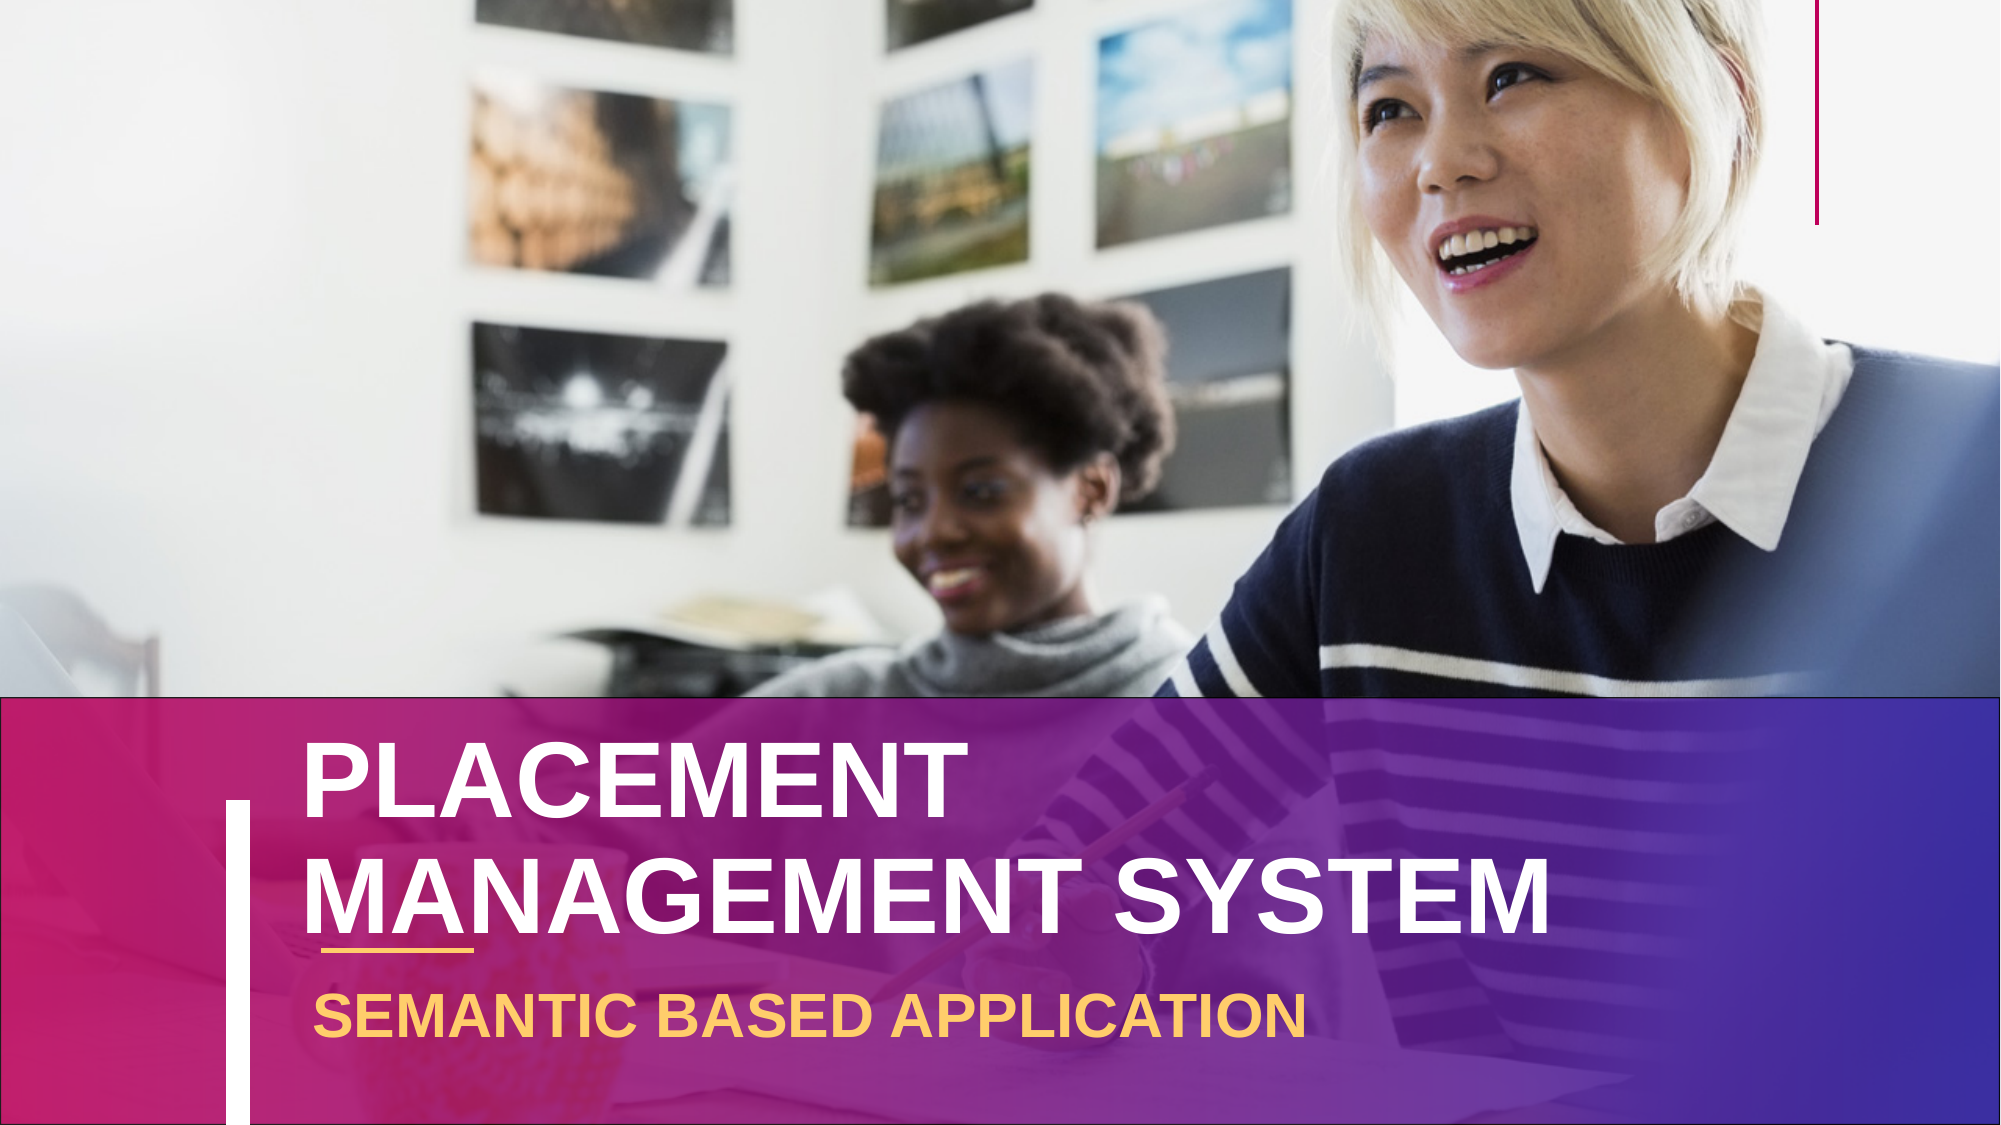

# PLACEMENT MANAGEMENT SYSTEM
SEMANTIC BASED APPLICATION